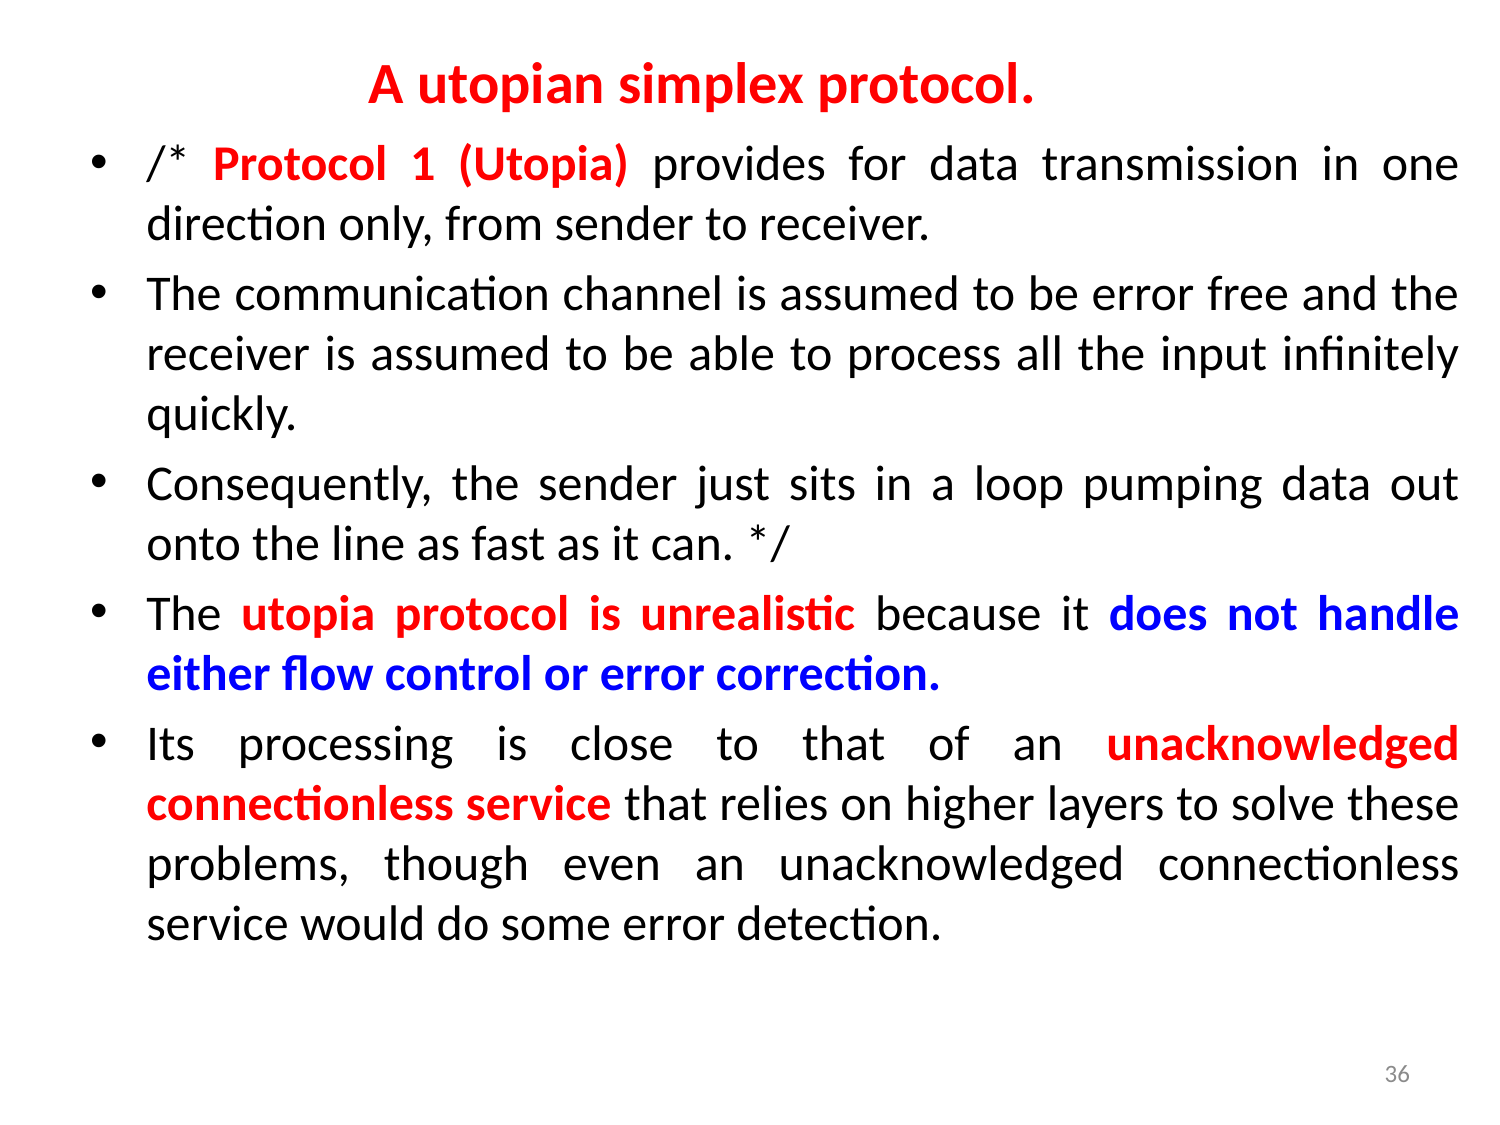

A utopian simplex protocol.
/* Protocol 1 (Utopia) provides for data transmission in one direction only, from sender to receiver.
The communication channel is assumed to be error free and the receiver is assumed to be able to process all the input infinitely quickly.
Consequently, the sender just sits in a loop pumping data out onto the line as fast as it can. */
The utopia protocol is unrealistic because it does not handle either flow control or error correction.
Its processing is close to that of an unacknowledged connectionless service that relies on higher layers to solve these problems, though even an unacknowledged connectionless service would do some error detection.
36